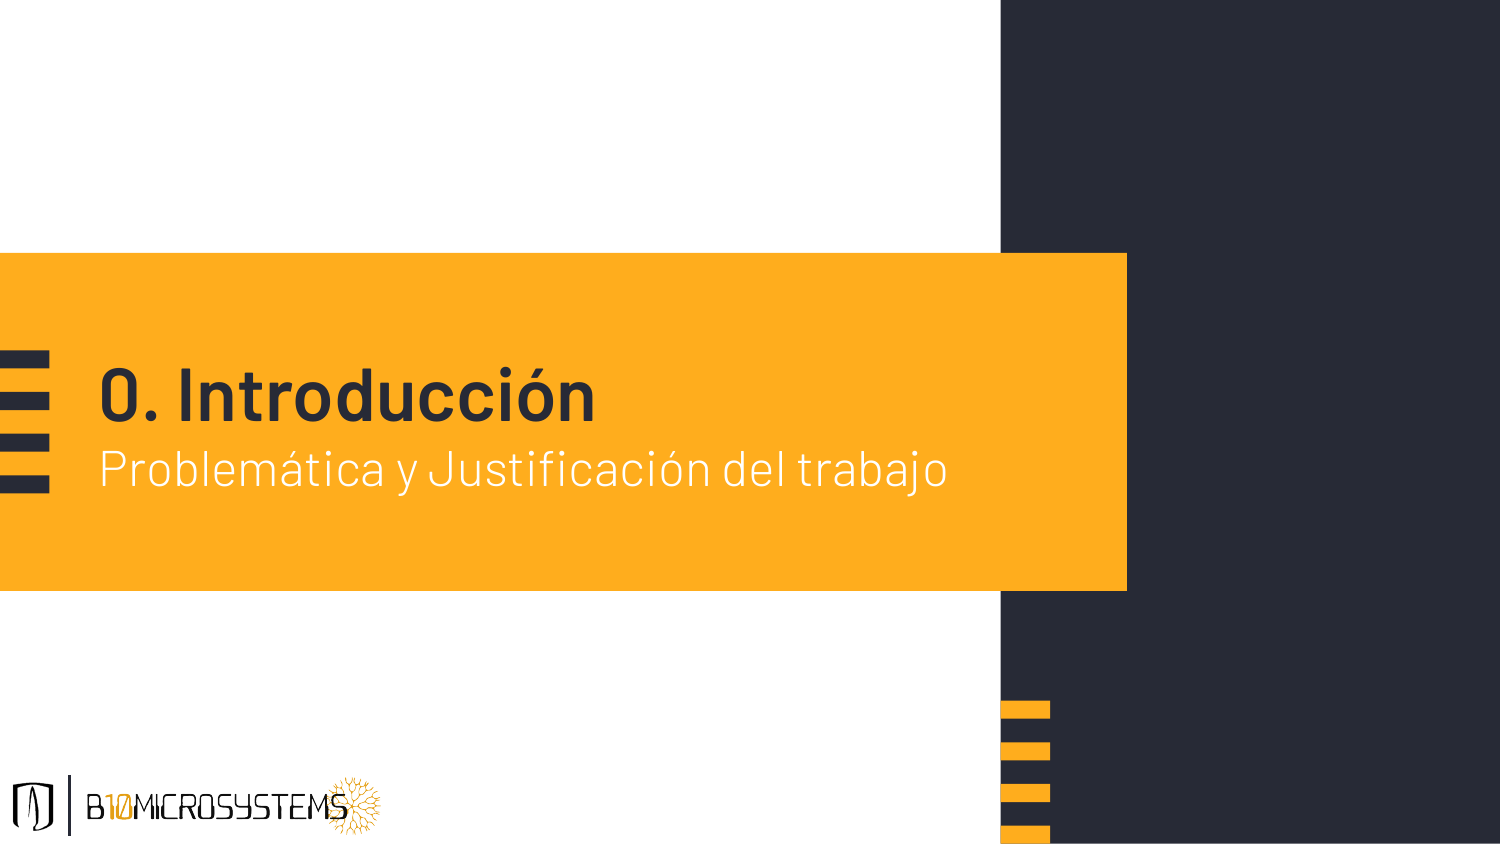

# 0. Introducción
Problemática y Justificación del trabajo